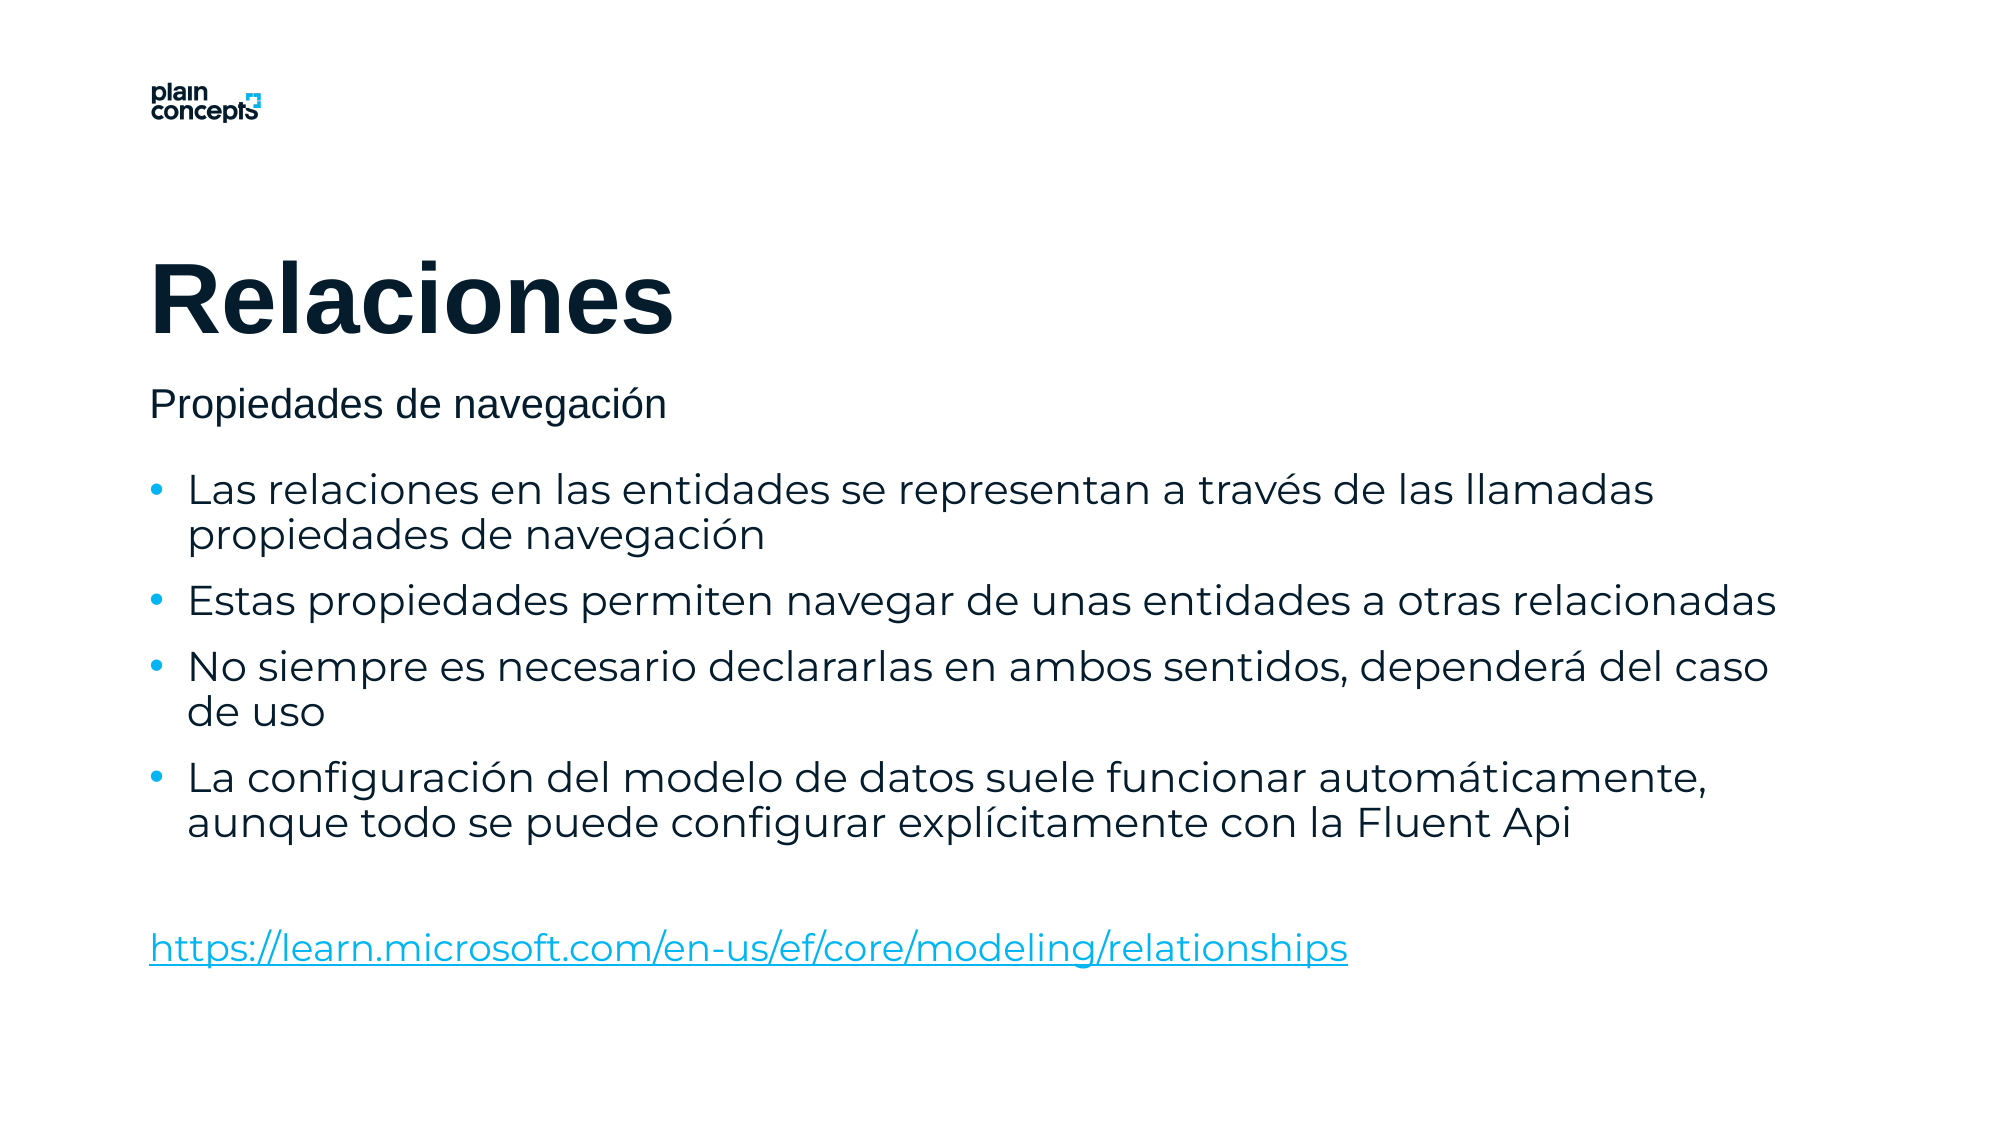

Relaciones

Propiedades de navegación
Las relaciones en las entidades se representan a través de las llamadas propiedades de navegación
Estas propiedades permiten navegar de unas entidades a otras relacionadas
No siempre es necesario declararlas en ambos sentidos, dependerá del caso de uso
La configuración del modelo de datos suele funcionar automáticamente, aunque todo se puede configurar explícitamente con la Fluent Api

https://learn.microsoft.com/en-us/ef/core/modeling/relationships